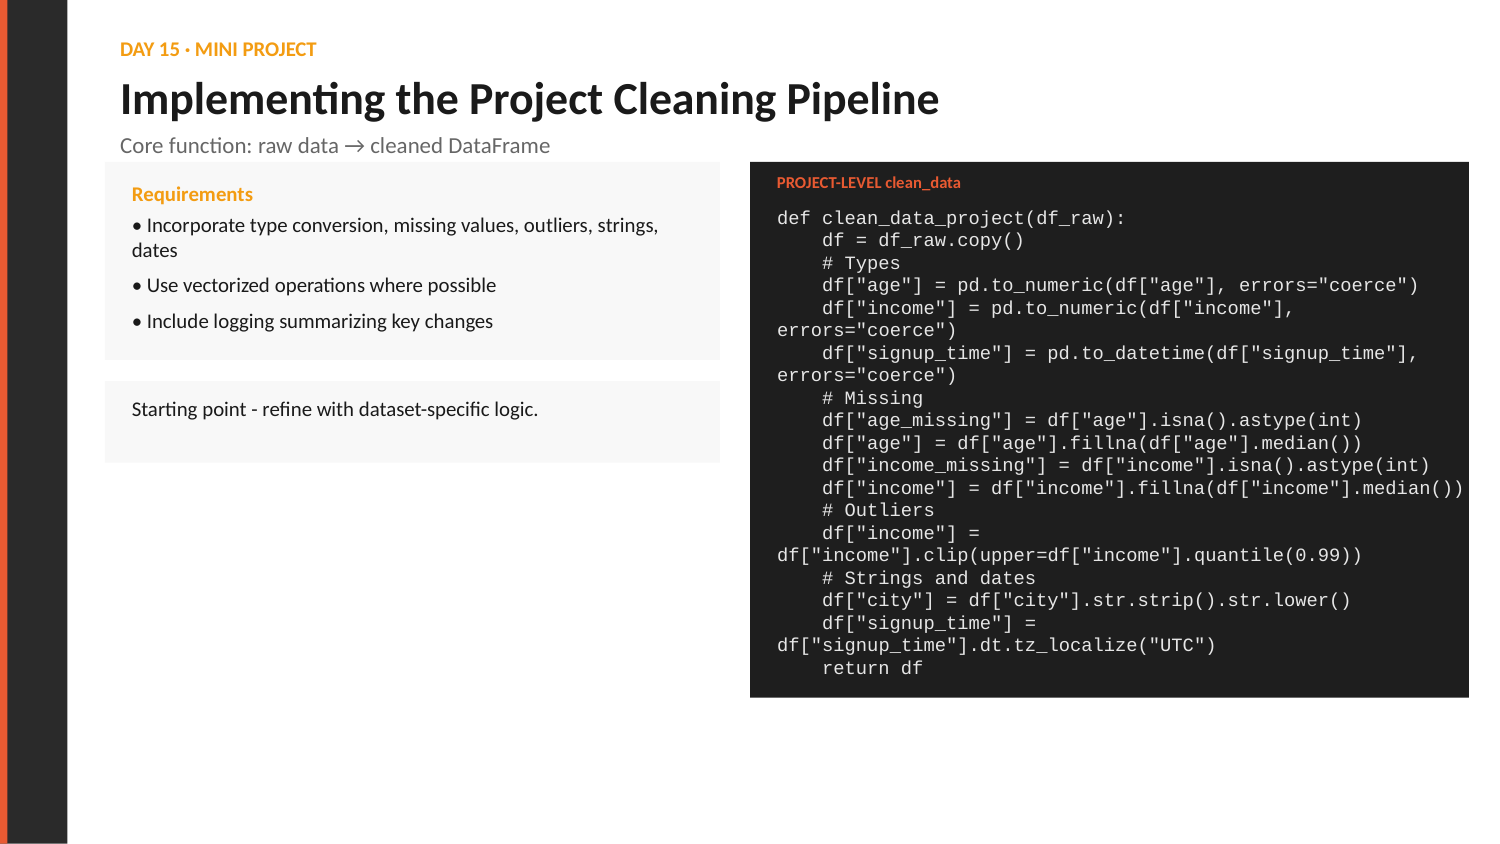

DAY 15 · MINI PROJECT
Implementing the Project Cleaning Pipeline
Core function: raw data → cleaned DataFrame

PROJECT-LEVEL clean_data
Requirements
def clean_data_project(df_raw):
    df = df_raw.copy()
    # Types
    df["age"] = pd.to_numeric(df["age"], errors="coerce")
    df["income"] = pd.to_numeric(df["income"], errors="coerce")
    df["signup_time"] = pd.to_datetime(df["signup_time"], errors="coerce")
    # Missing
    df["age_missing"] = df["age"].isna().astype(int)
    df["age"] = df["age"].fillna(df["age"].median())
    df["income_missing"] = df["income"].isna().astype(int)
    df["income"] = df["income"].fillna(df["income"].median())
    # Outliers
    df["income"] = df["income"].clip(upper=df["income"].quantile(0.99))
    # Strings and dates
    df["city"] = df["city"].str.strip().str.lower()
    df["signup_time"] = df["signup_time"].dt.tz_localize("UTC")
    return df
• Incorporate type conversion, missing values, outliers, strings, dates
• Use vectorized operations where possible
• Include logging summarizing key changes

Starting point - refine with dataset-specific logic.